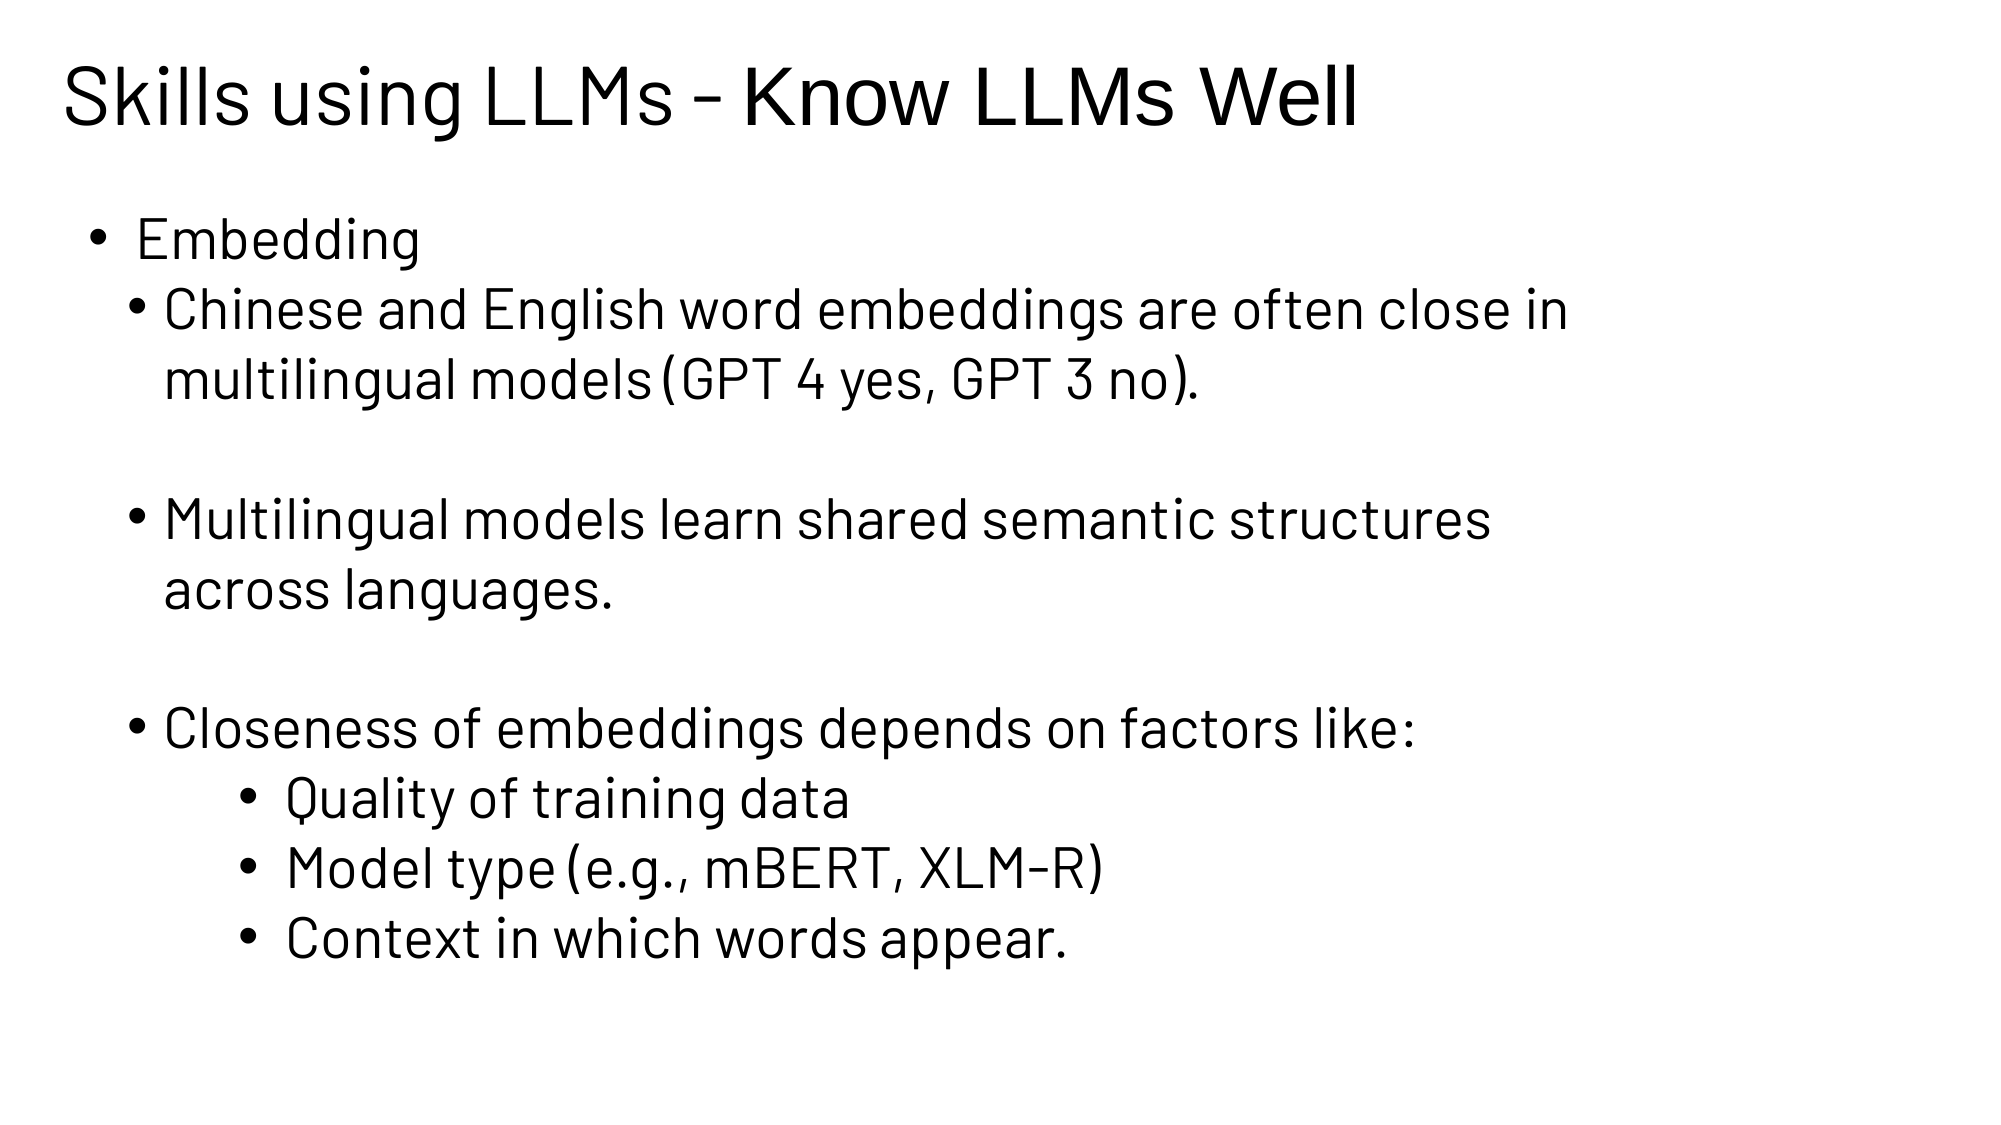

Skills using LLMs - Know LLMs Well

Embedding
Chinese and English word embeddings are often close in multilingual models (GPT 4 yes, GPT 3 no).

Multilingual models learn shared semantic structures across languages.

Closeness of embeddings depends on factors like:
Quality of training data
Model type (e.g., mBERT, XLM-R)
Context in which words appear.